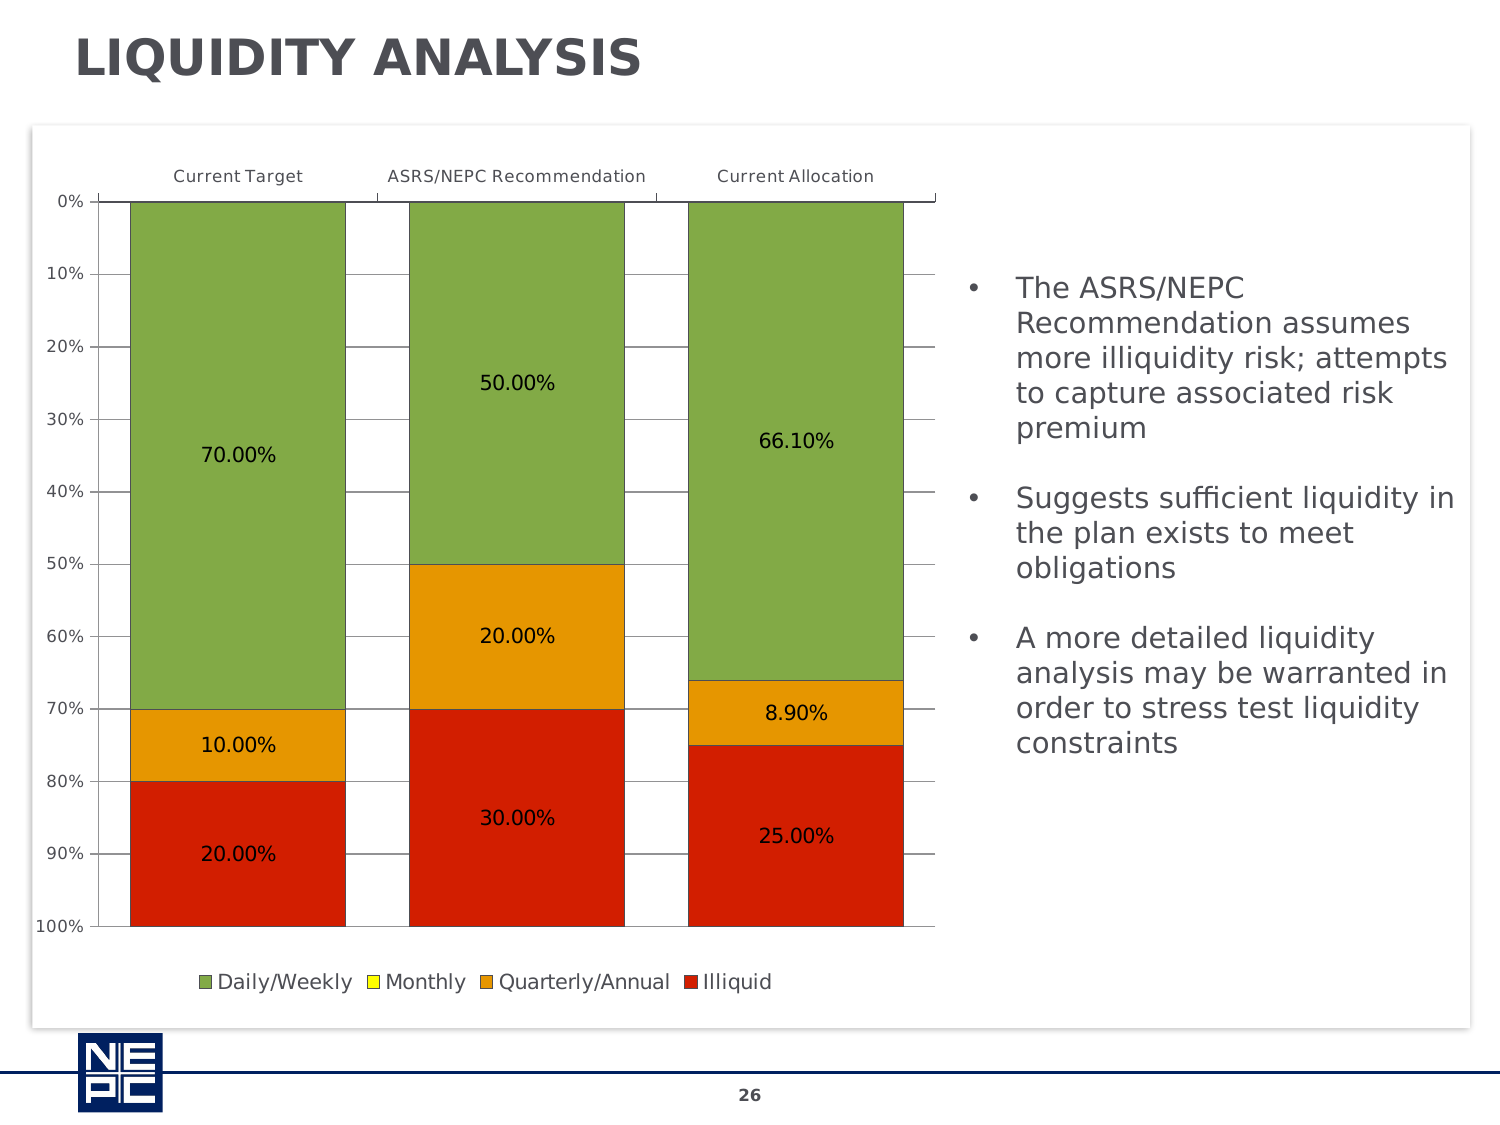

# Liquidity analysis

### Chart

| Category | Daily/Weekly | Monthly | Quarterly/Annual | Illiquid |
|---|---|---|---|---|
| Current Target | 0.7000000000000001 | 0.0 | 0.1 | 0.2 |
| ASRS/NEPC Recommendation | 0.5 | 0.0 | 0.2 | 0.30000000000000004 |
| Current Allocation | 0.661 | 0.0 | 0.089 | 0.25 |
The ASRS/NEPC Recommendation assumes more illiquidity risk; attempts to capture associated risk premium

Suggests sufficient liquidity in the plan exists to meet obligations

A more detailed liquidity analysis may be warranted in order to stress test liquidity constraints

26